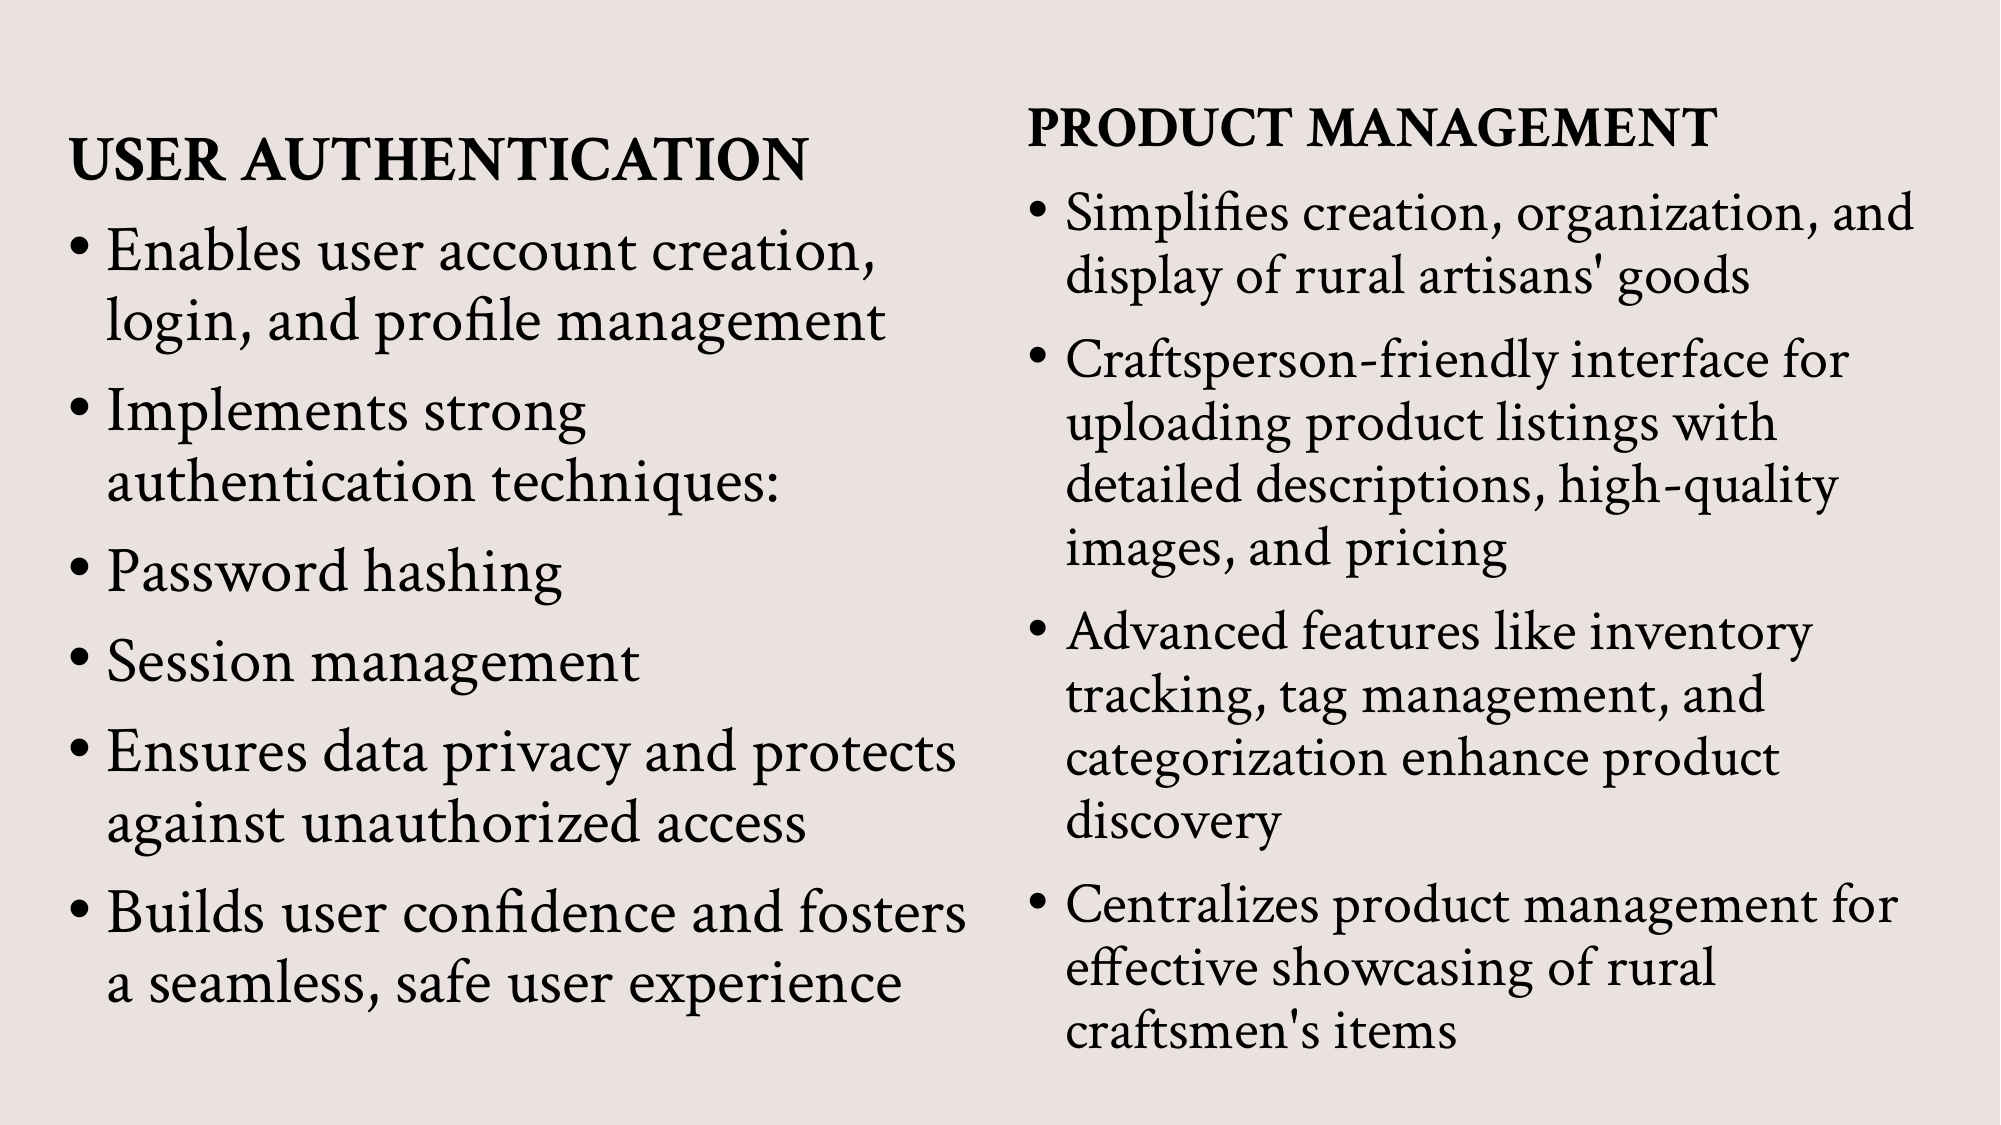

USER AUTHENTICATION
Enables user account creation, login, and profile management
Implements strong authentication techniques:
Password hashing
Session management
Ensures data privacy and protects against unauthorized access
Builds user confidence and fosters a seamless, safe user experience
PRODUCT MANAGEMENT
Simplifies creation, organization, and display of rural artisans' goods
Craftsperson-friendly interface for uploading product listings with detailed descriptions, high-quality images, and pricing
Advanced features like inventory tracking, tag management, and categorization enhance product discovery
Centralizes product management for effective showcasing of rural craftsmen's items